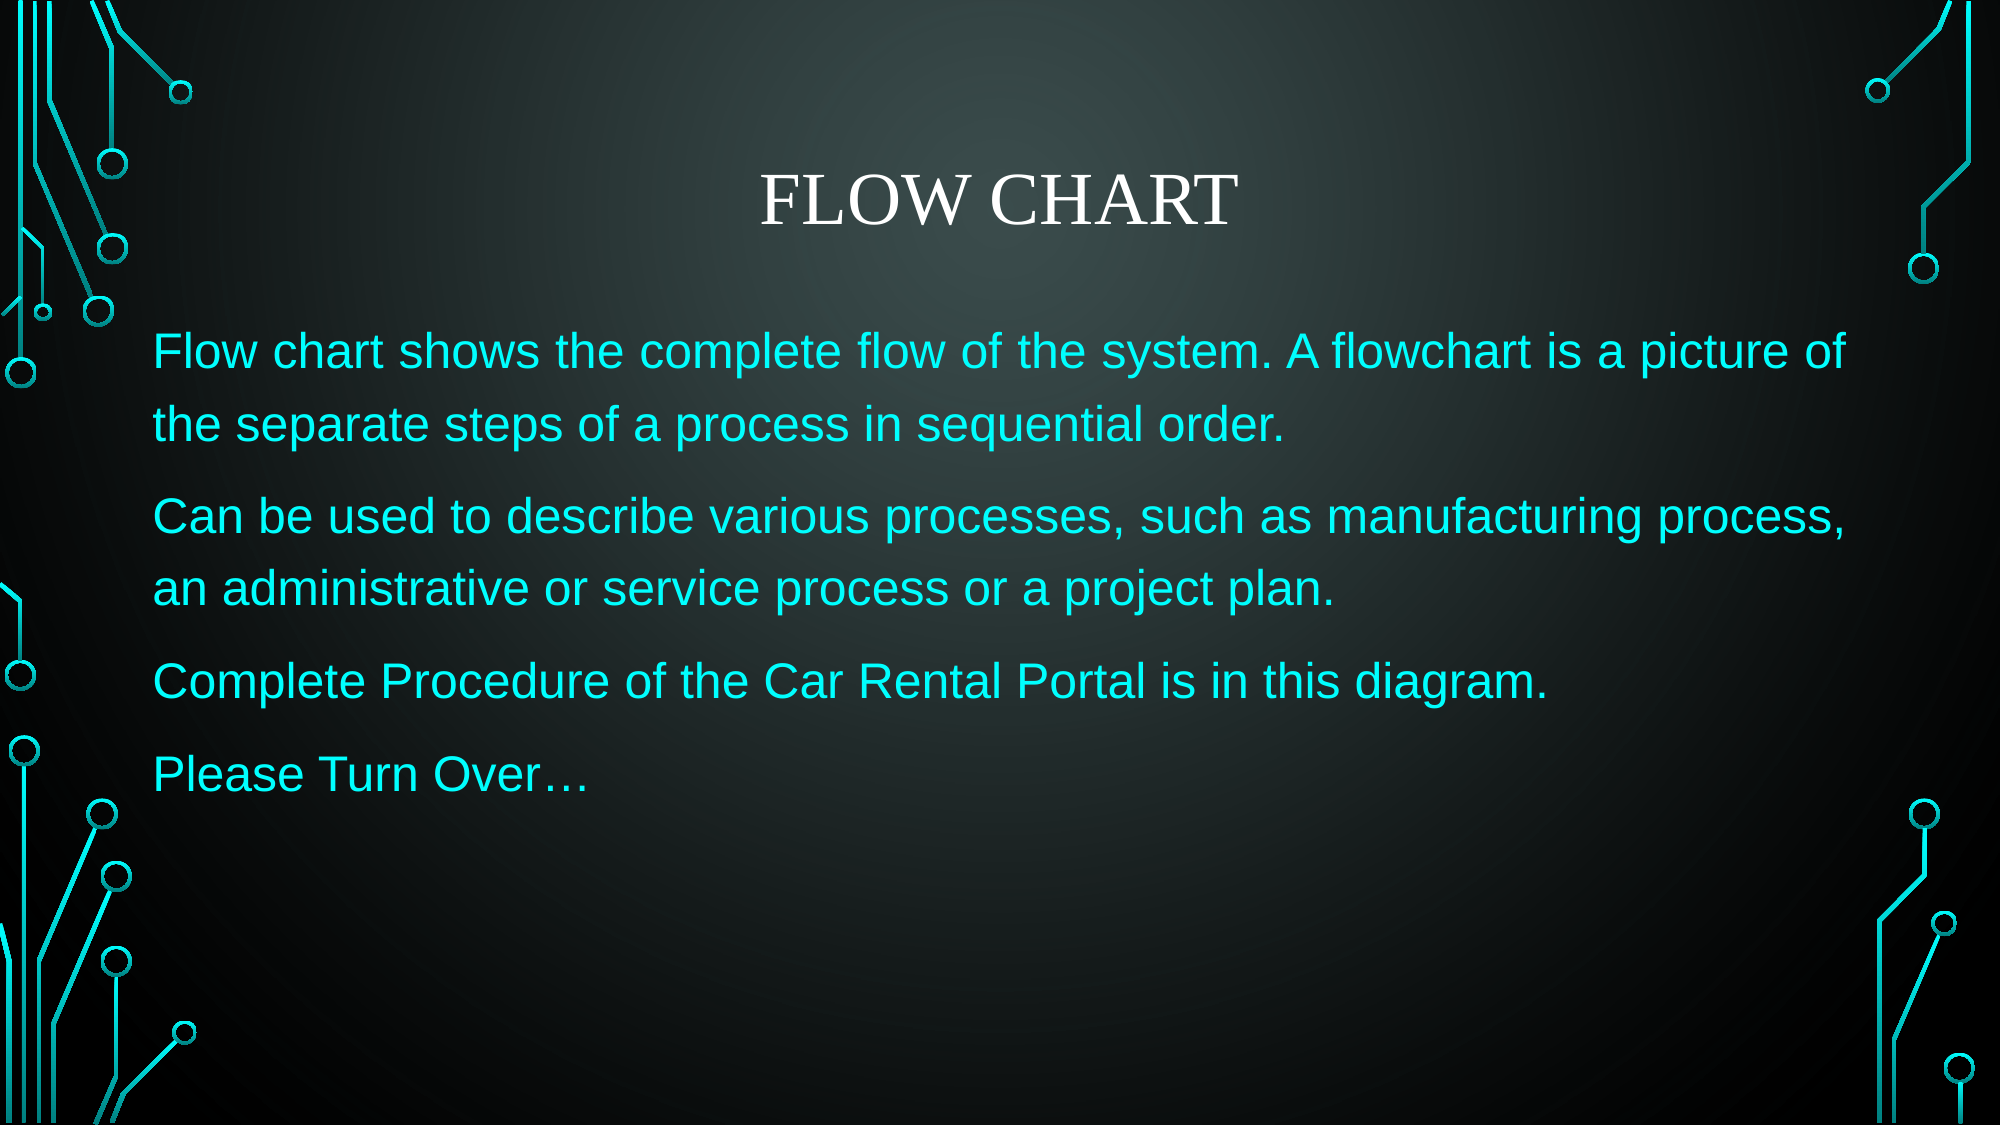

# Flow Chart
Flow chart shows the complete flow of the system. A flowchart is a picture of the separate steps of a process in sequential order.
Can be used to describe various processes, such as manufacturing process, an administrative or service process or a project plan.
Complete Procedure of the Car Rental Portal is in this diagram.
Please Turn Over…